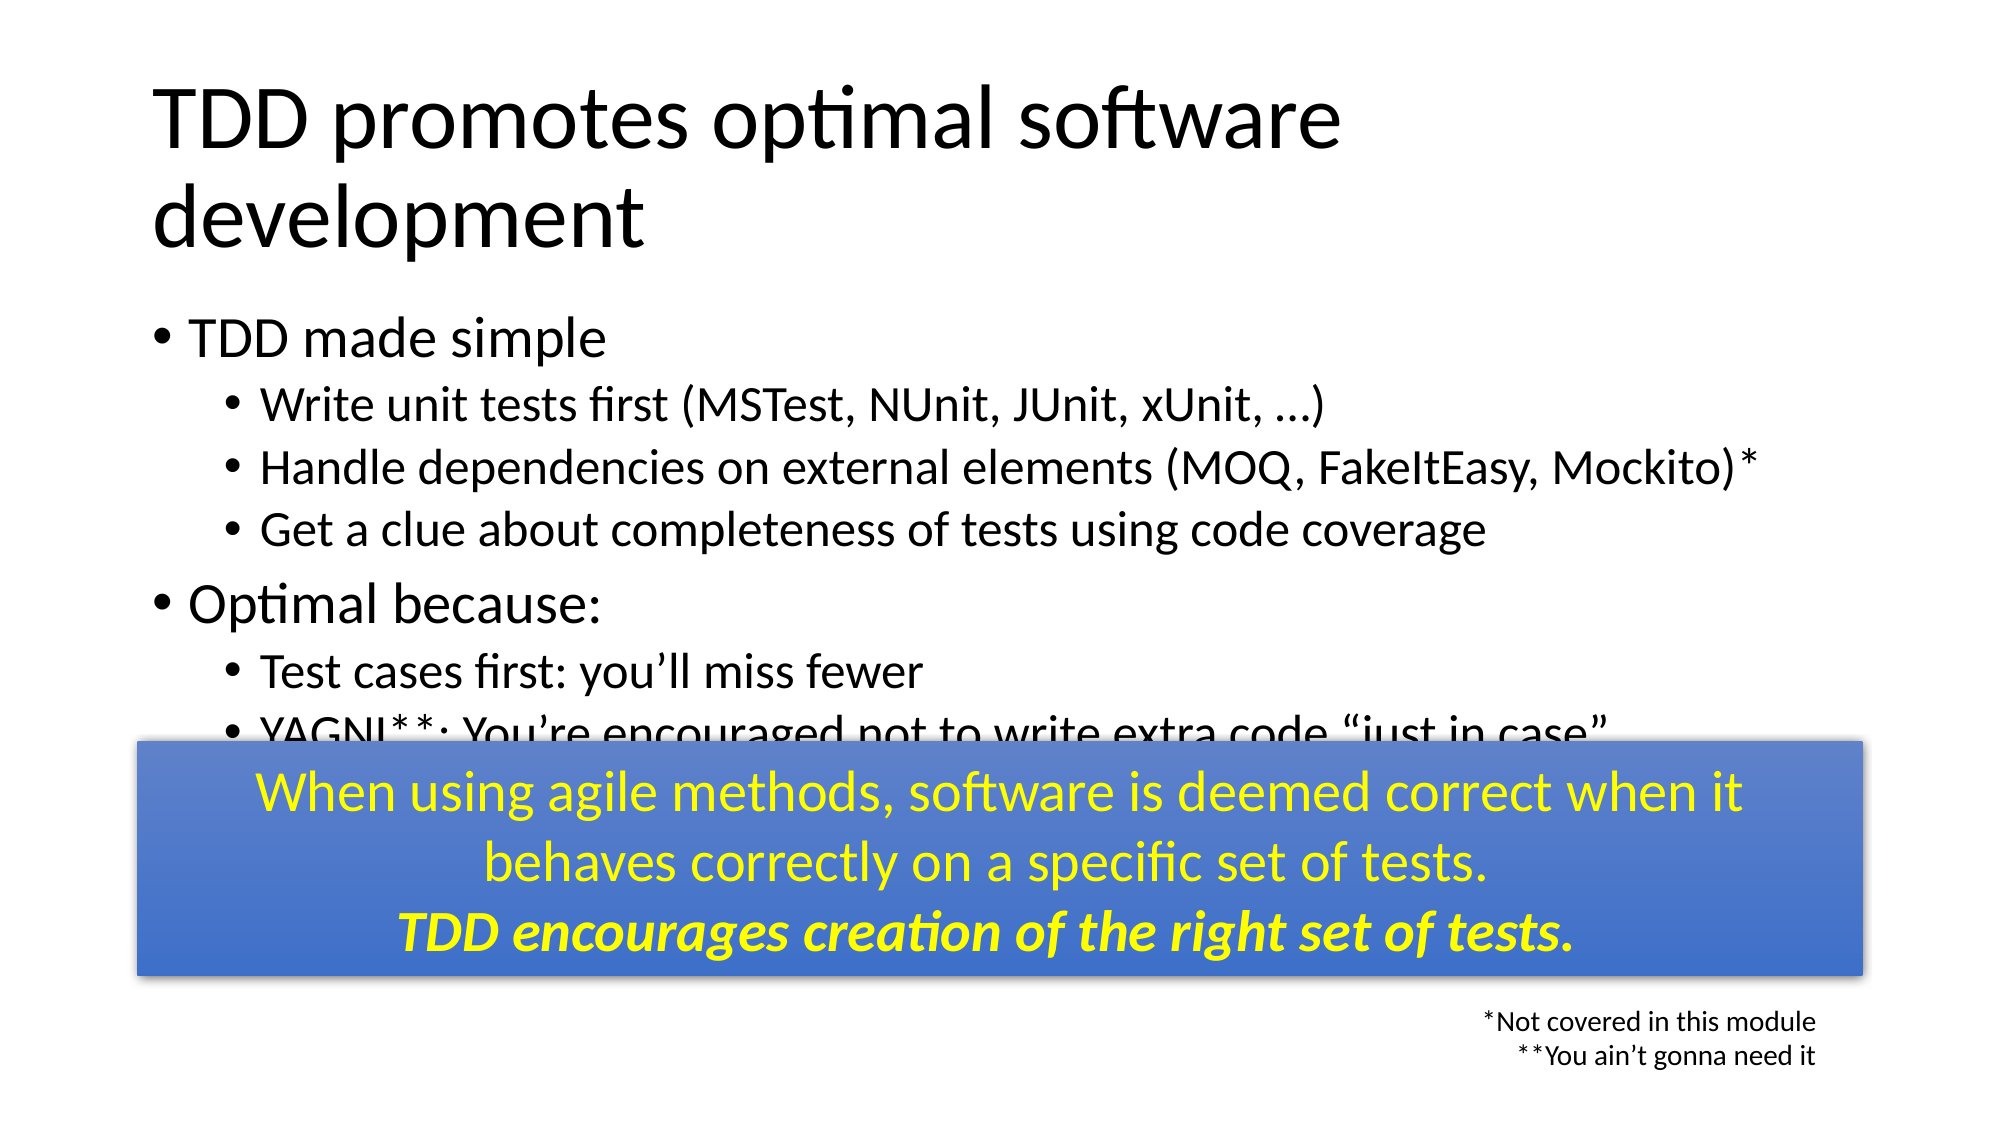

# TDD promotes optimal software development
TDD made simple
Write unit tests first (MSTest, NUnit, JUnit, xUnit, …)
Handle dependencies on external elements (MOQ, FakeItEasy, Mockito)*
Get a clue about completeness of tests using code coverage
Optimal because:
Test cases first: you’ll miss fewer
YAGNI**: You’re encouraged not to write extra code “just in case”

When using agile methods, software is deemed correct when it behaves correctly on a specific set of tests.
TDD encourages creation of the right set of tests.
*Not covered in this module
**You ain’t gonna need it